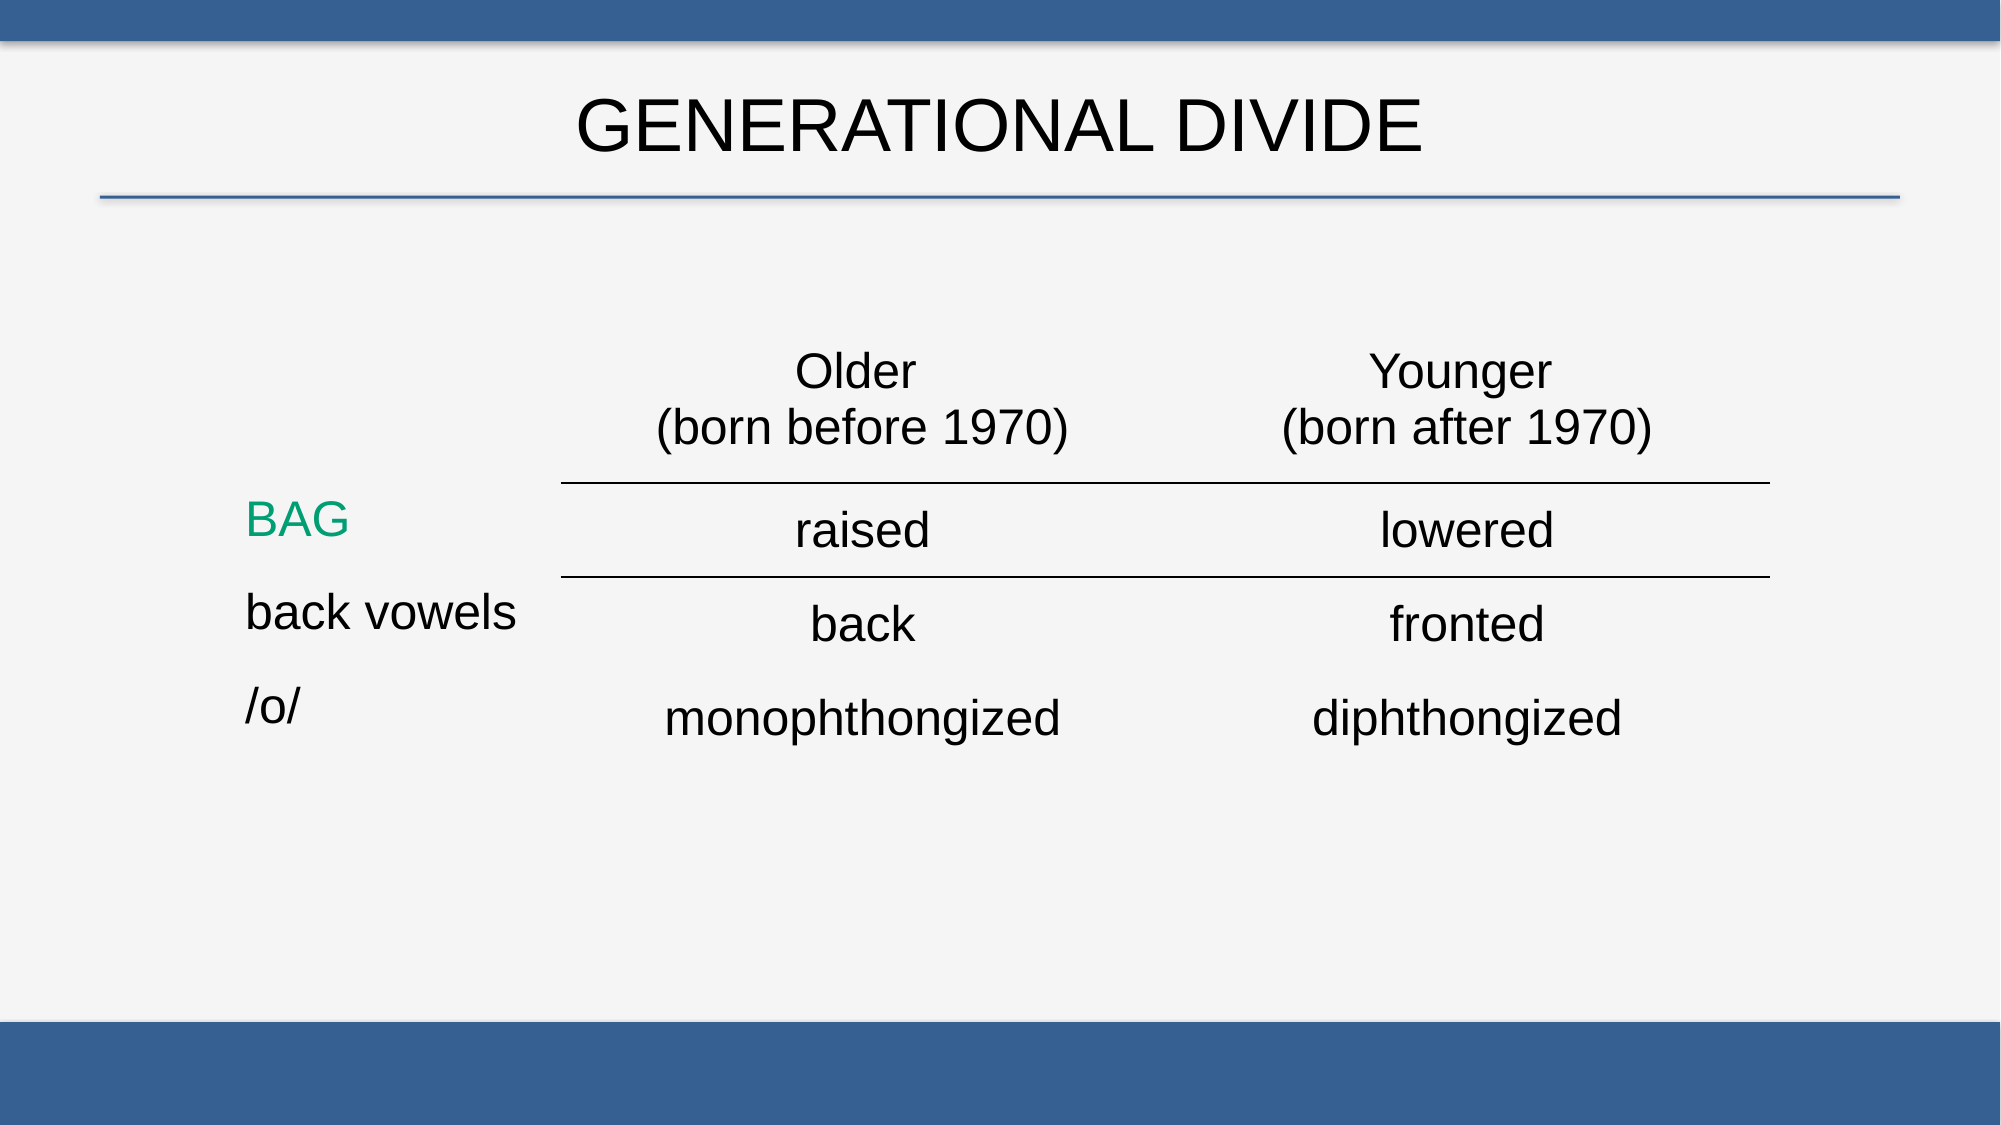

# Generational Divide
|  | Older (born before 1970) | Younger (born after 1970) |
| --- | --- | --- |
| bag | raised | lowered |
| back vowels | back | fronted |
| /o/ | monophthongized | diphthongized |